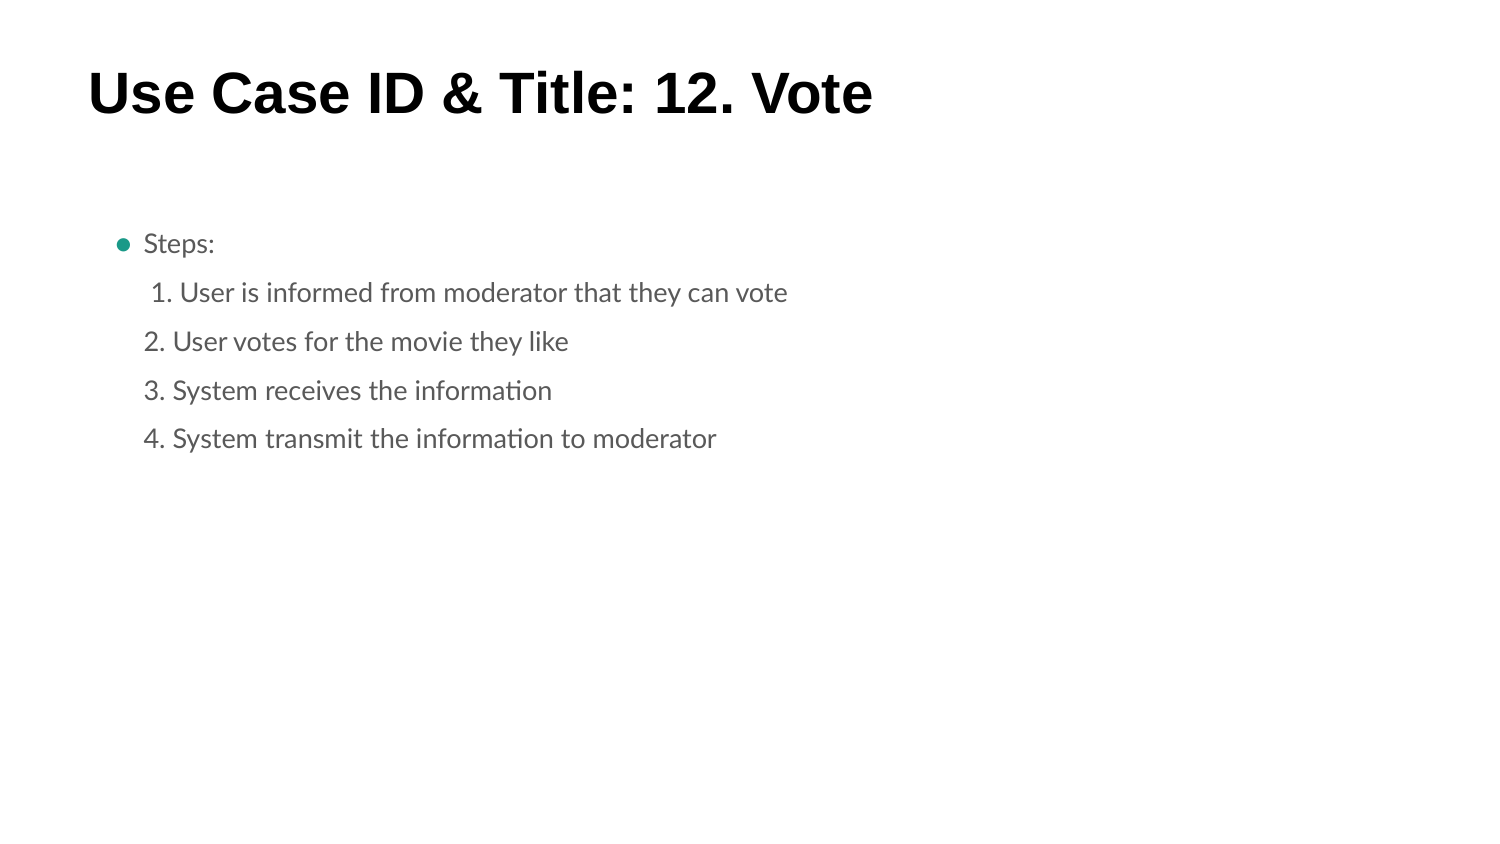

# Use Case ID & Title: 12. Vote
Steps:
 1. User is informed from moderator that they can vote
2. User votes for the movie they like
3. System receives the information
4. System transmit the information to moderator